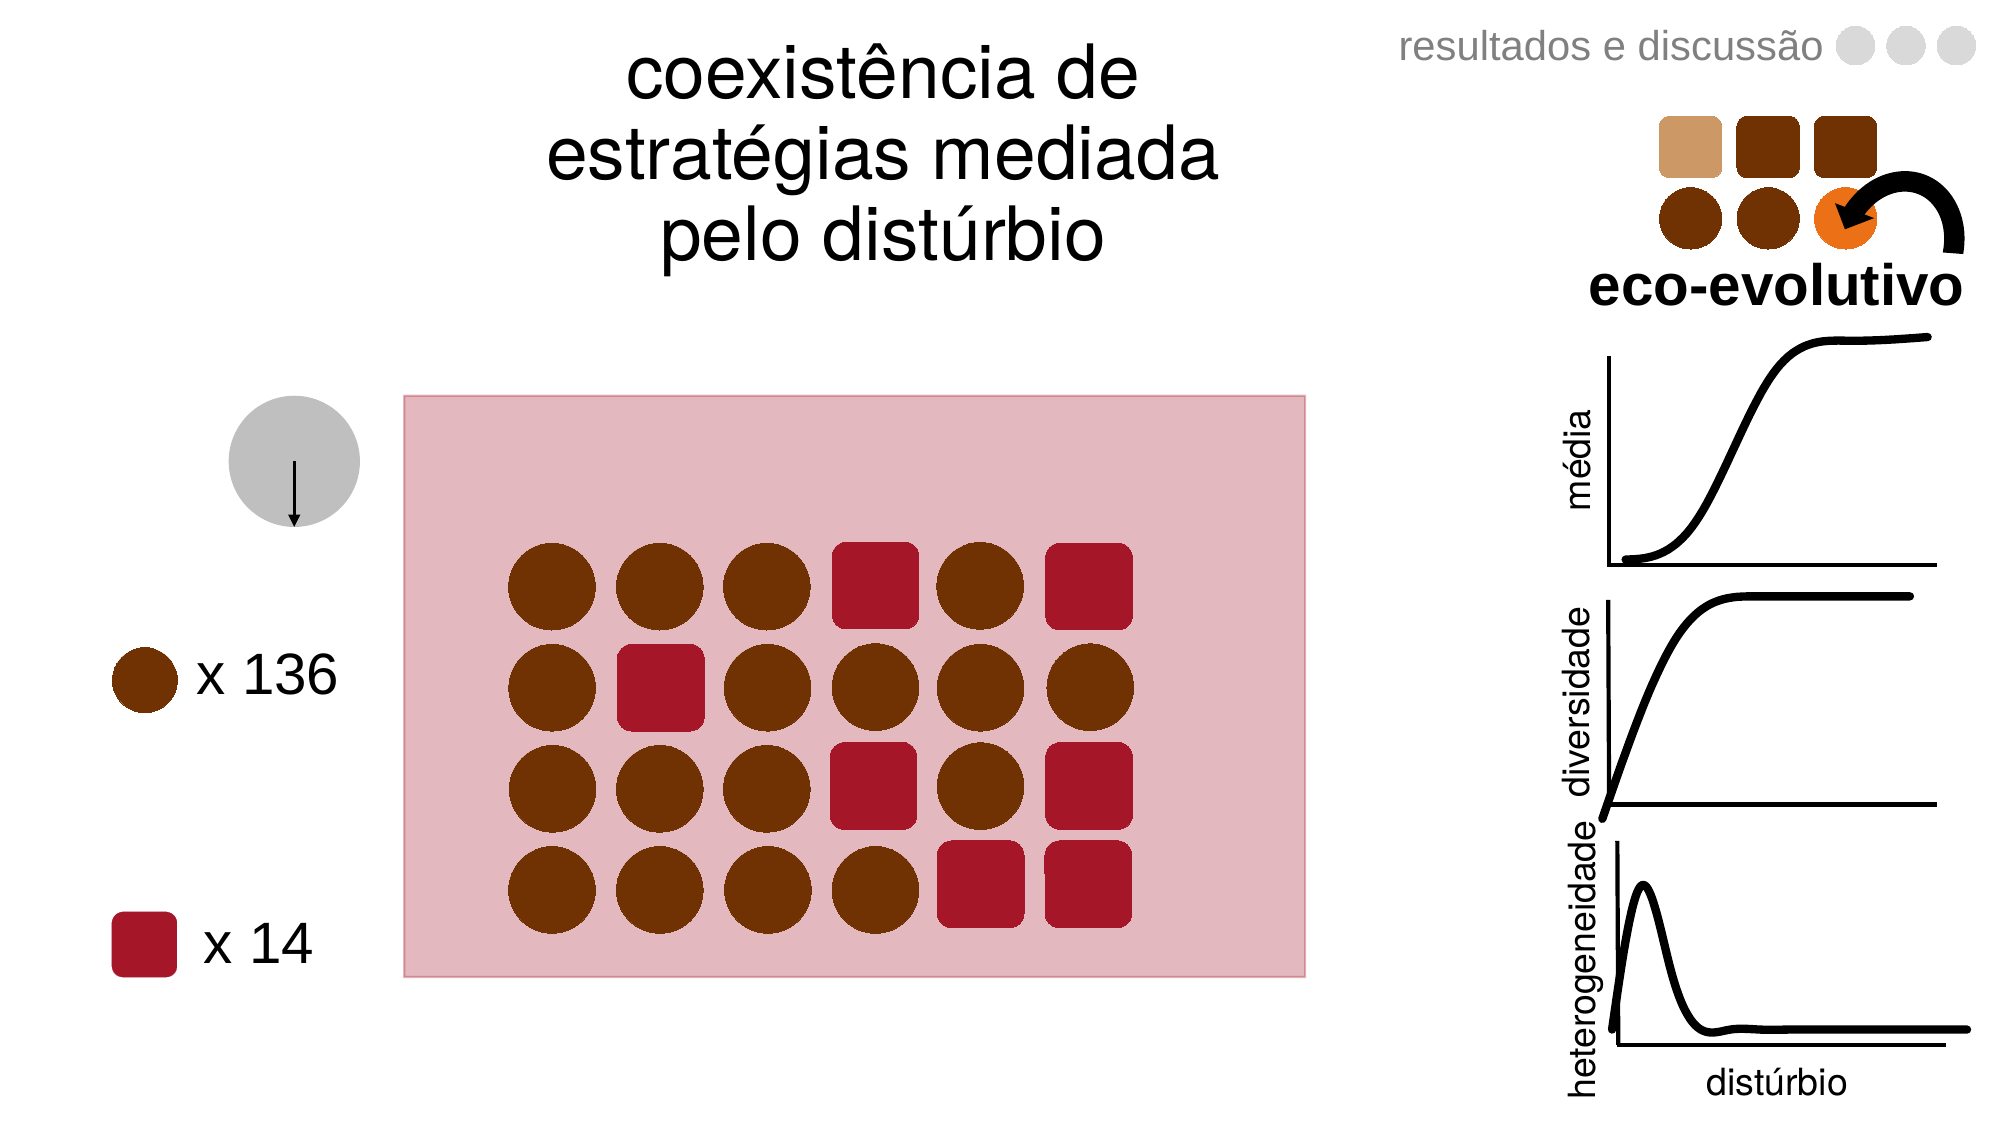

resultados e discussão

coexistência de estratégias mediada pelo distúrbio

eco-evolutivo

### Chart

| Category | Série 7 |
|---|---|
| Categoria 1 | 0.0 |
| Categoria 2 | 1.0 |
| Categoria 3 | 5.0 |
| Categoria 4 | 5.9 |
| Categoria 5 | 6.0 |

média

### Chart

| Category | Série 6 |
|---|---|
| Categoria 1 | 0.0 |
| Categoria 2 | 5.0 |
| Categoria 3 | 6.0 |
| Categoria 4 | 6.0 |
| Categoria 5 | 6.0 |
x 136

diversidade

### Chart

| Category | Série 6 |
|---|---|
| Categoria 1 | -3.0 |
| Categoria 2 | -2.5 |
| Categoria 3 | -2.8 |
| Categoria 4 | -3.0 |
| Categoria 5 | -3.0 |
x 14

heterogeneidade
distúrbio